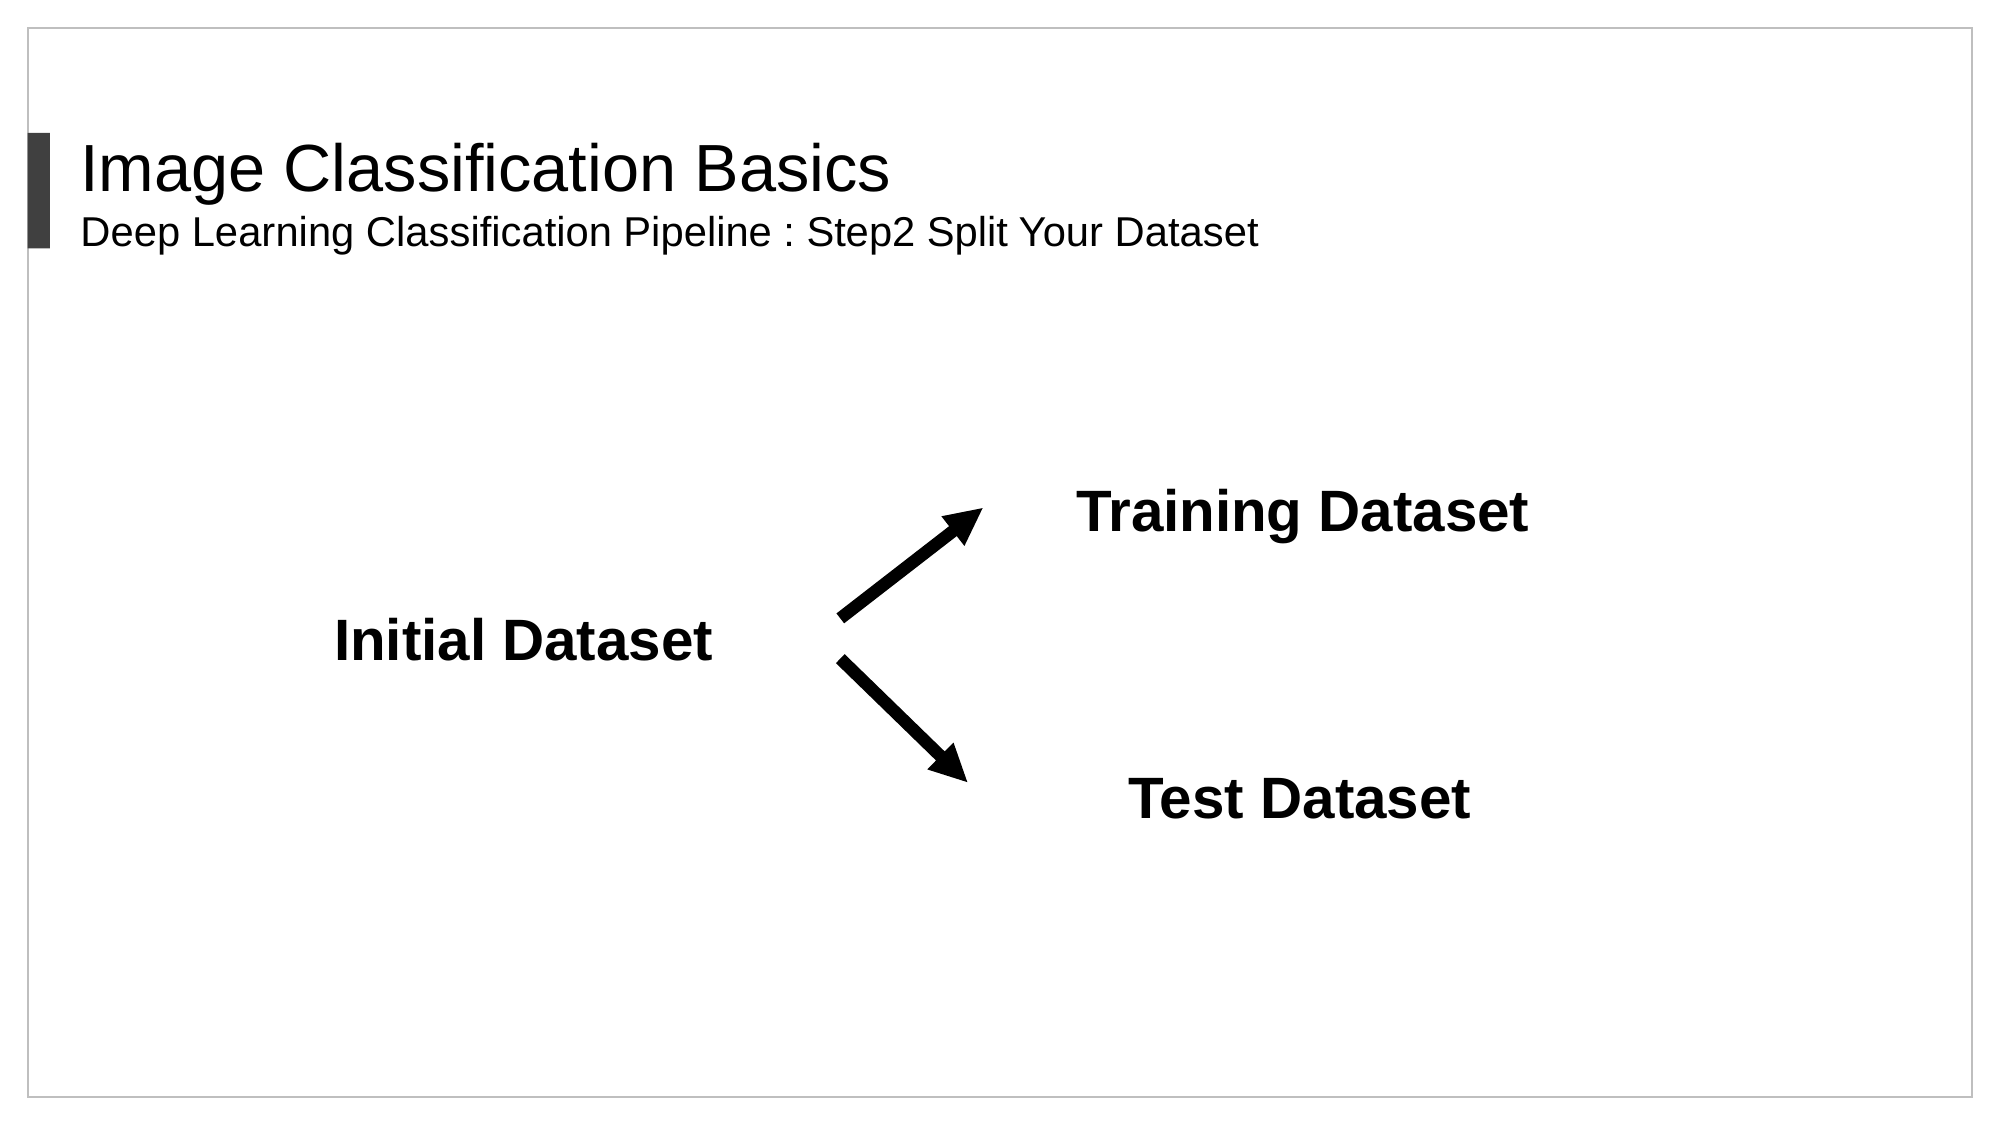

Image Classification Basics
Deep Learning Classification Pipeline : Step2 Split Your Dataset

Training Dataset
 Initial Dataset
Test Dataset